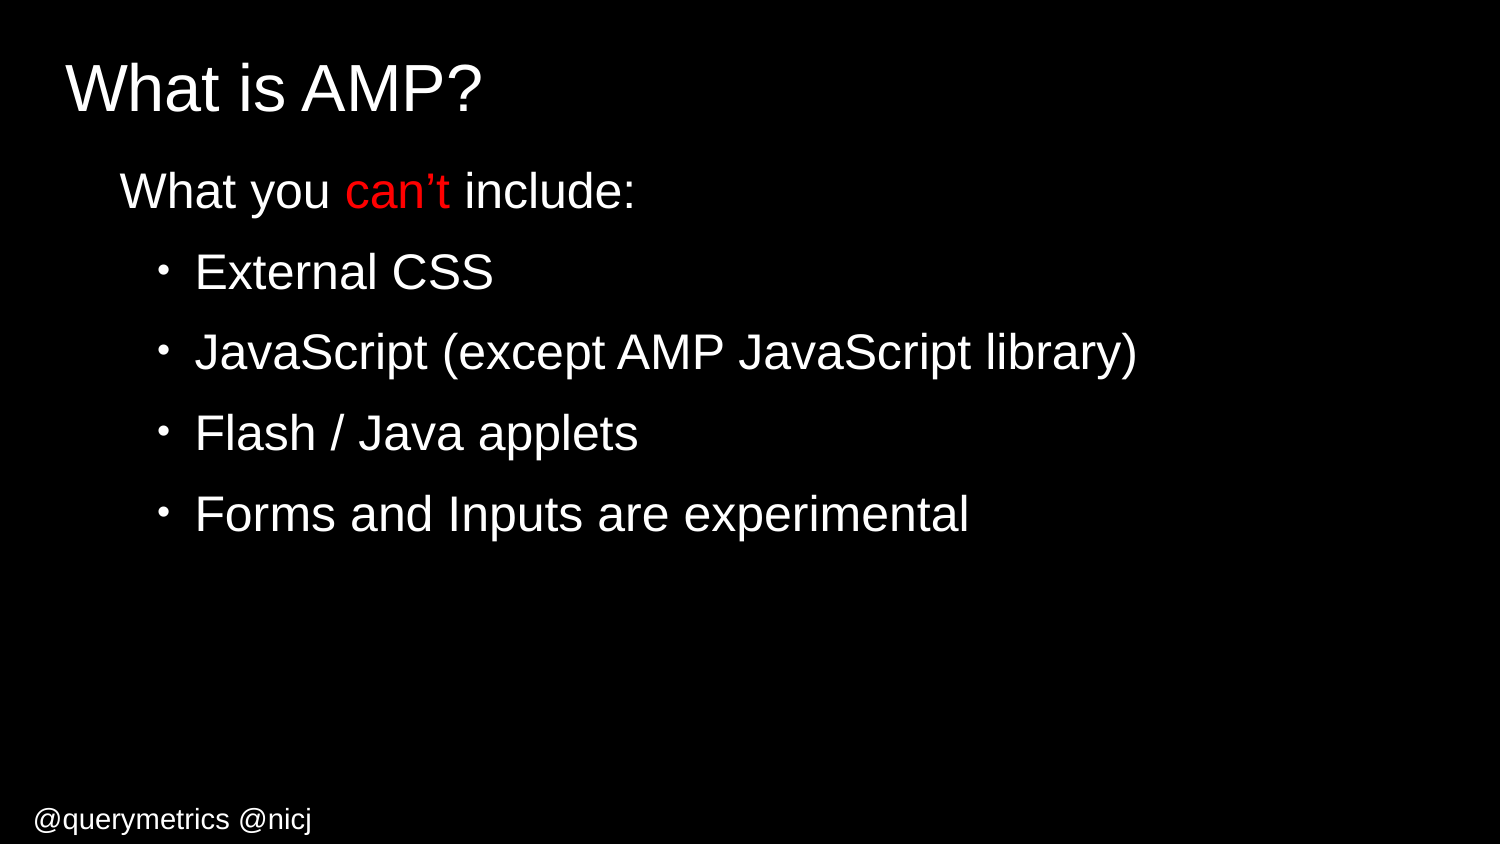

# What is AMP?
What you can’t include:
External CSS
JavaScript (except AMP JavaScript library)
Flash / Java applets
Forms and Inputs are experimental